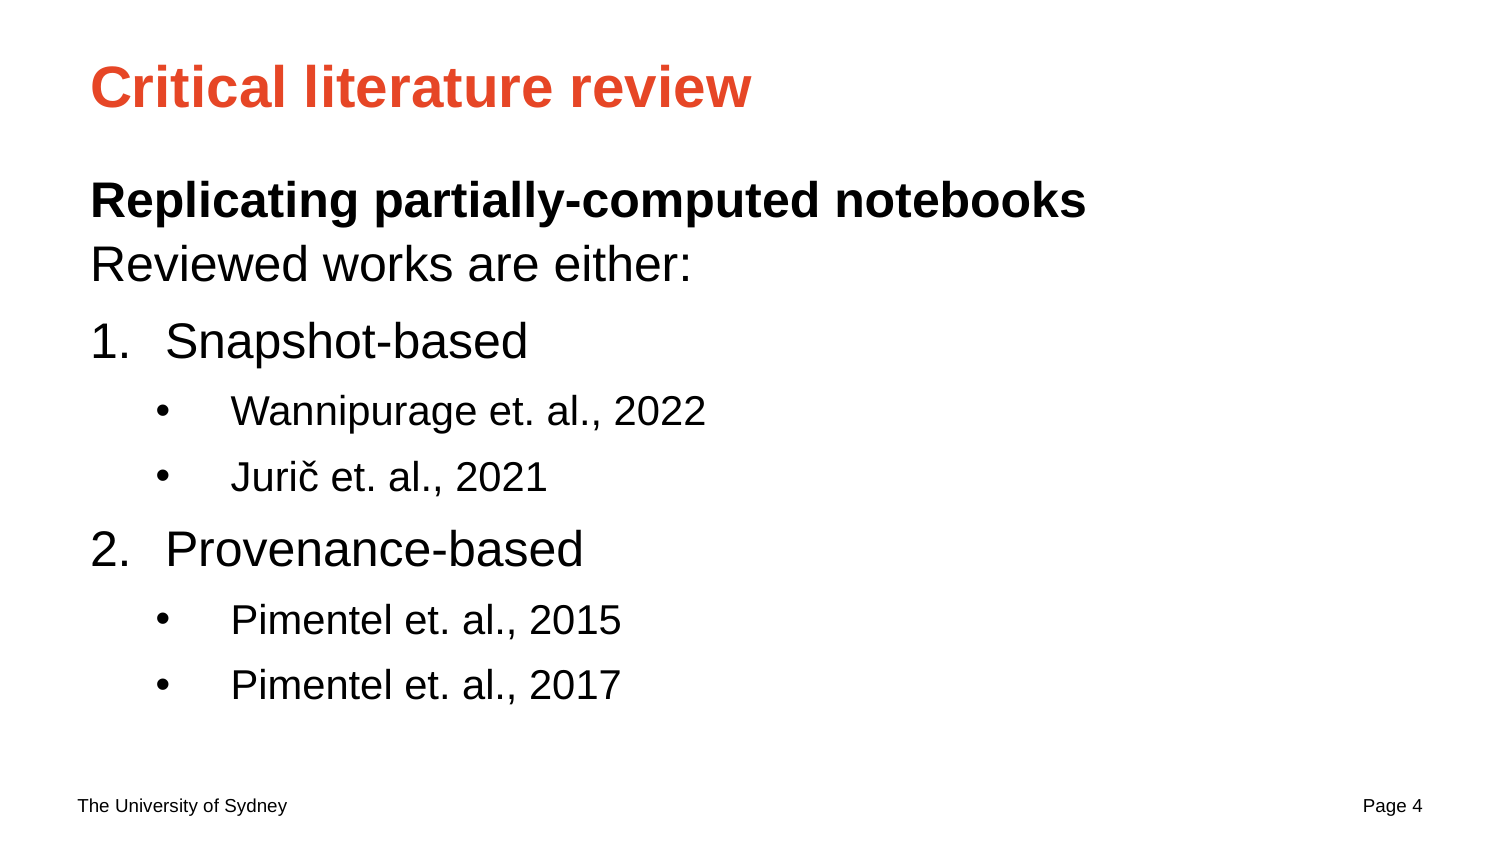

# Critical literature review
Replicating partially-computed notebooks
Reviewed works are either:
Snapshot-based
Wannipurage et. al., 2022
Jurič et. al., 2021
Provenance-based
Pimentel et. al., 2015
Pimentel et. al., 2017